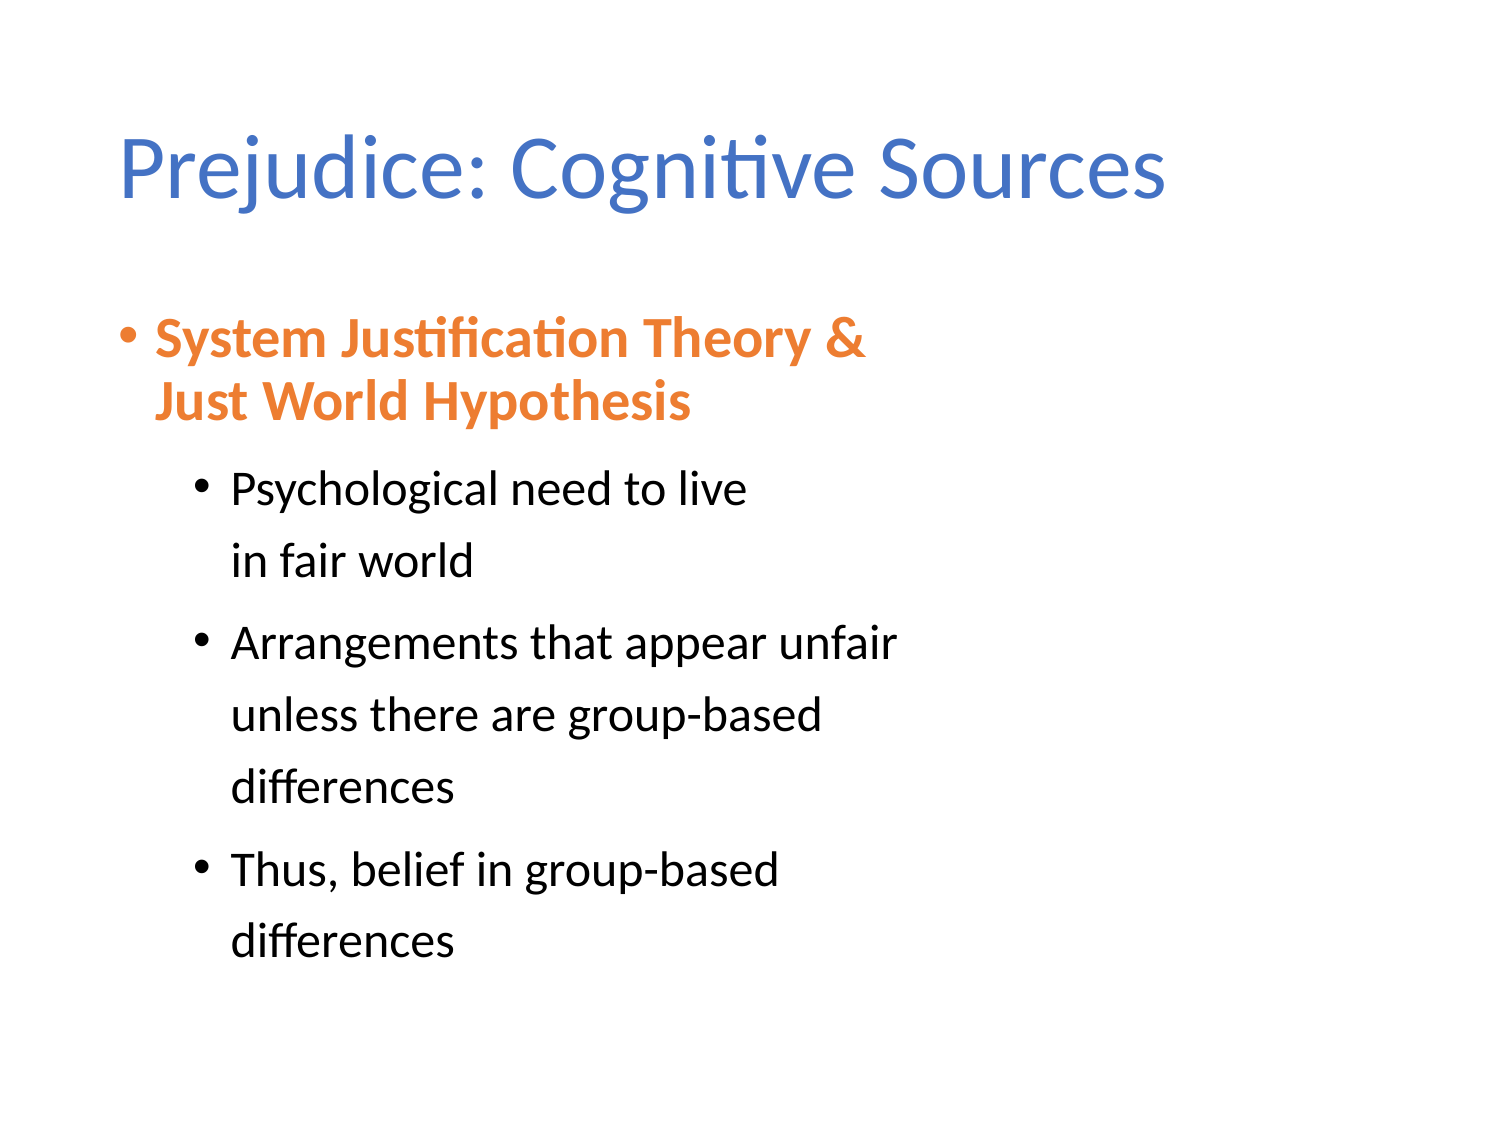

# Prejudice: Cognitive Sources
System Justification Theory &
Just World Hypothesis
Psychological need to live
in fair world
Arrangements that appear unfair unless there are group-based differences
Thus, belief in group-based differences